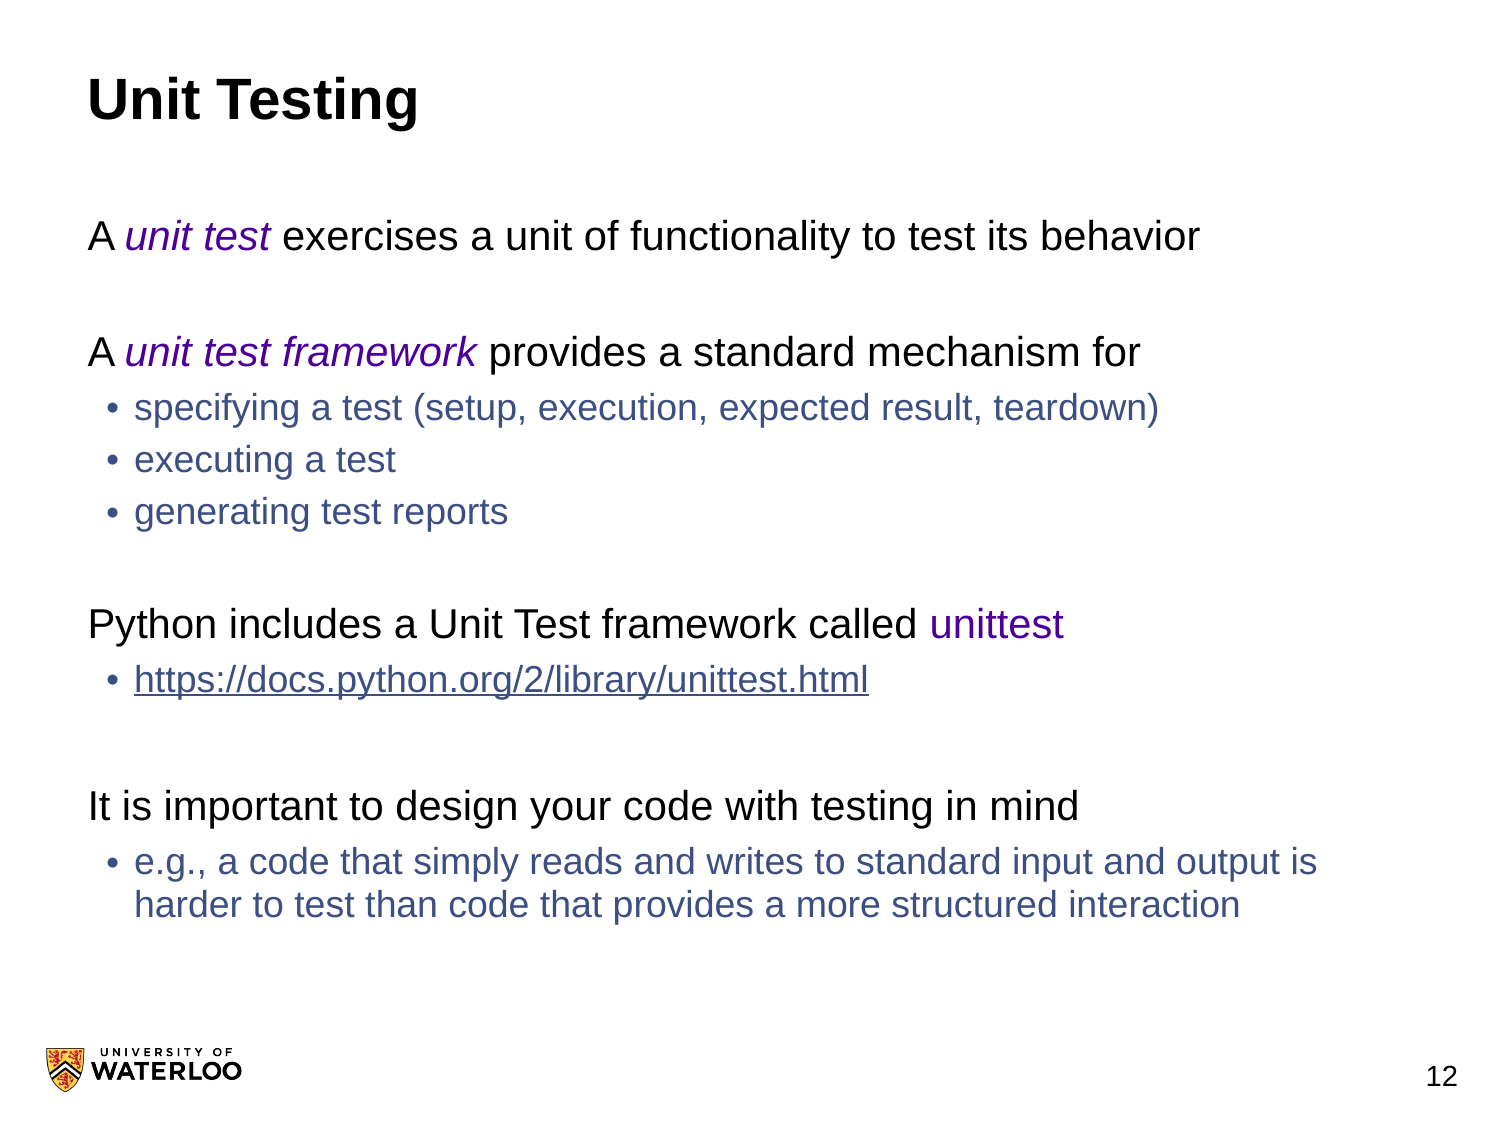

# Unit Testing
A unit test exercises a unit of functionality to test its behavior

A unit test framework provides a standard mechanism for
specifying a test (setup, execution, expected result, teardown)
executing a test
generating test reports

Python includes a Unit Test framework called unittest
https://docs.python.org/2/library/unittest.html

It is important to design your code with testing in mind
e.g., a code that simply reads and writes to standard input and output is harder to test than code that provides a more structured interaction